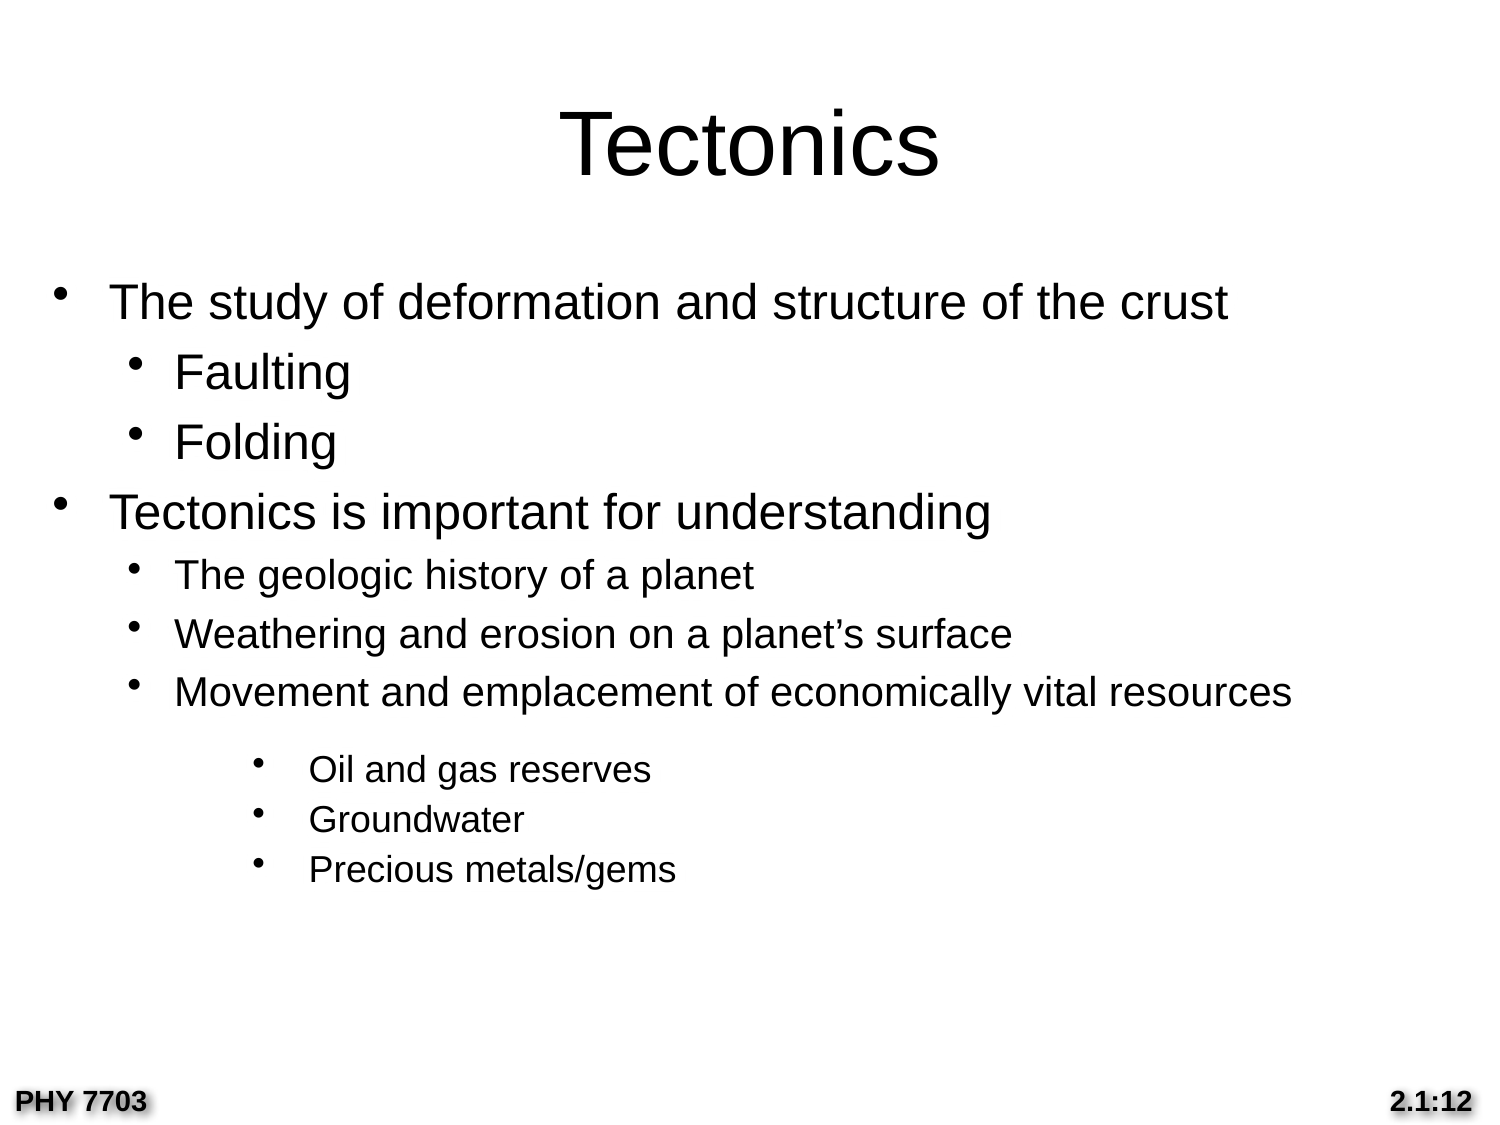

Tectonics
The study of deformation and structure of the crust
Faulting
Folding
Tectonics is important for understanding
The geologic history of a planet
Weathering and erosion on a planet’s surface
Movement and emplacement of economically vital resources
Oil and gas reserves
Groundwater
Precious metals/gems